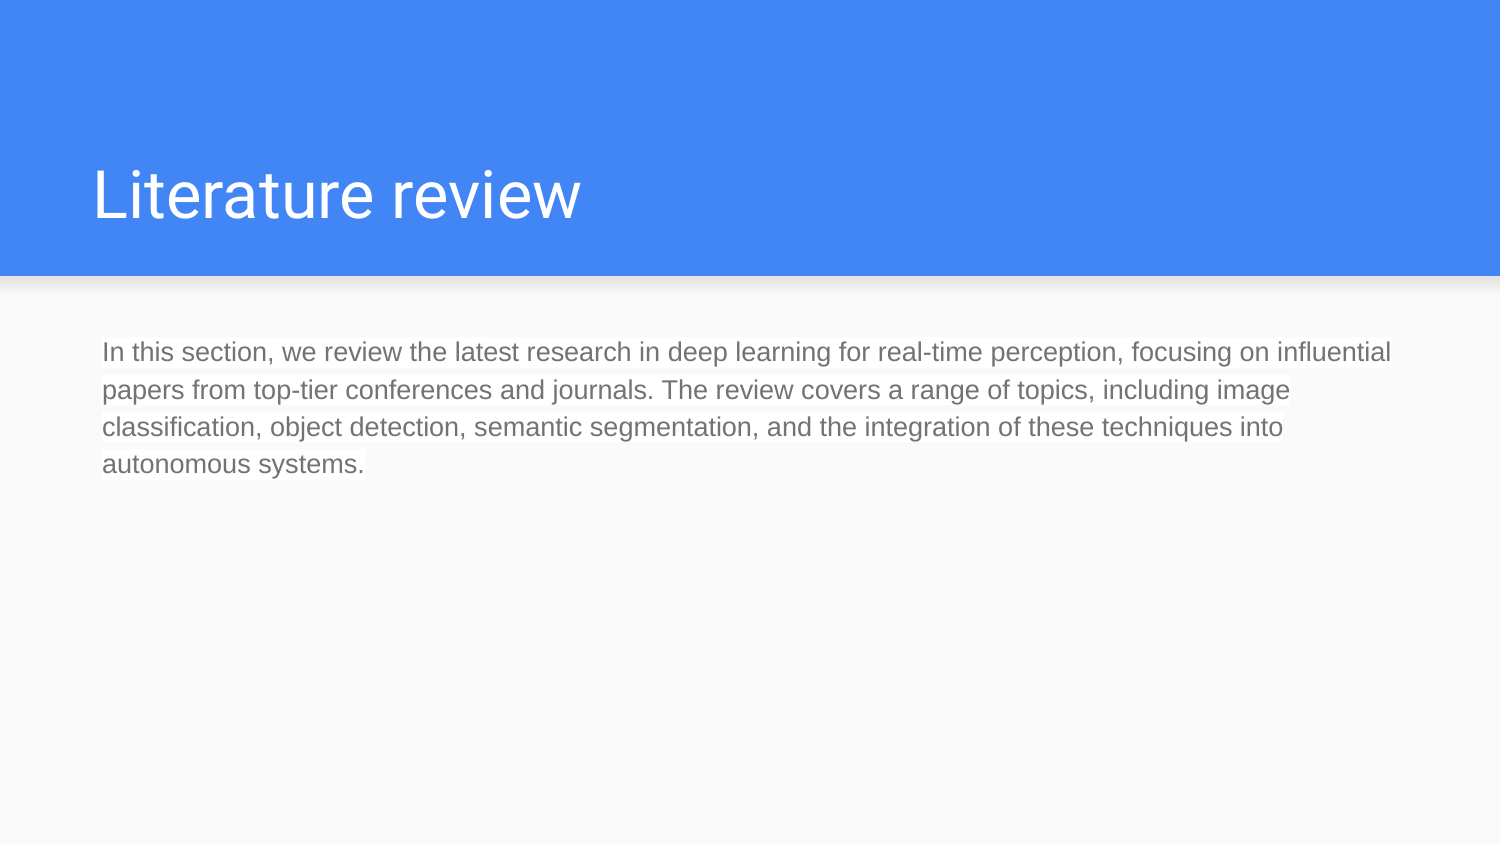

# Literature review
In this section, we review the latest research in deep learning for real-time perception, focusing on influential papers from top-tier conferences and journals. The review covers a range of topics, including image classification, object detection, semantic segmentation, and the integration of these techniques into autonomous systems.